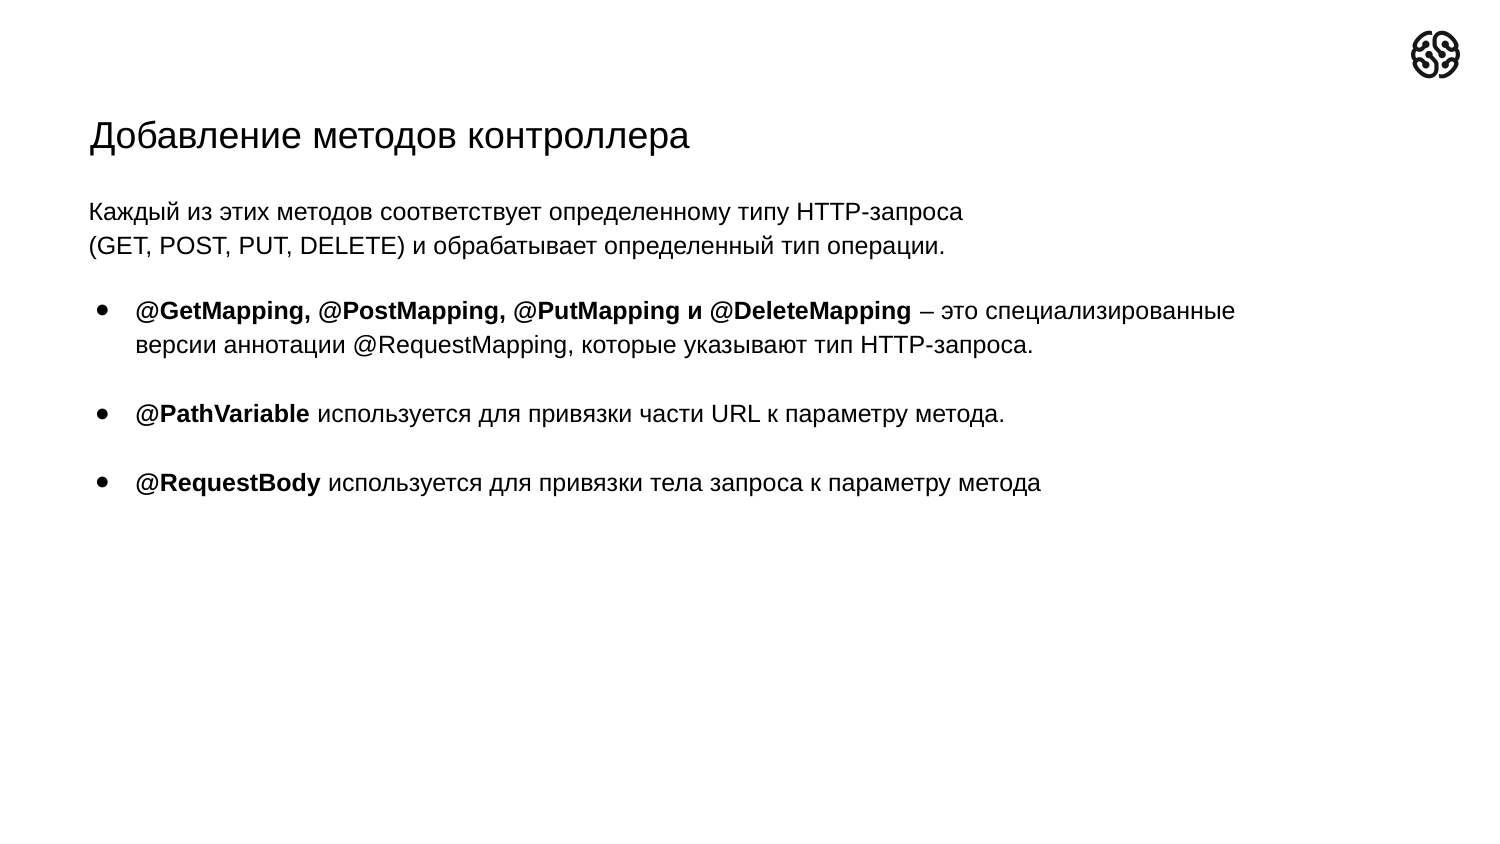

Добавление методов контроллера
Каждый из этих методов соответствует определенному типу HTTP-запроса
(GET, POST, PUT, DELETE) и обрабатывает определенный тип операции.
@GetMapping, @PostMapping, @PutMapping и @DeleteMapping – это специализированные
версии аннотации @RequestMapping, которые указывают тип HTTP-запроса.
@PathVariable используется для привязки части URL к параметру метода.
@RequestBody используется для привязки тела запроса к параметру метода